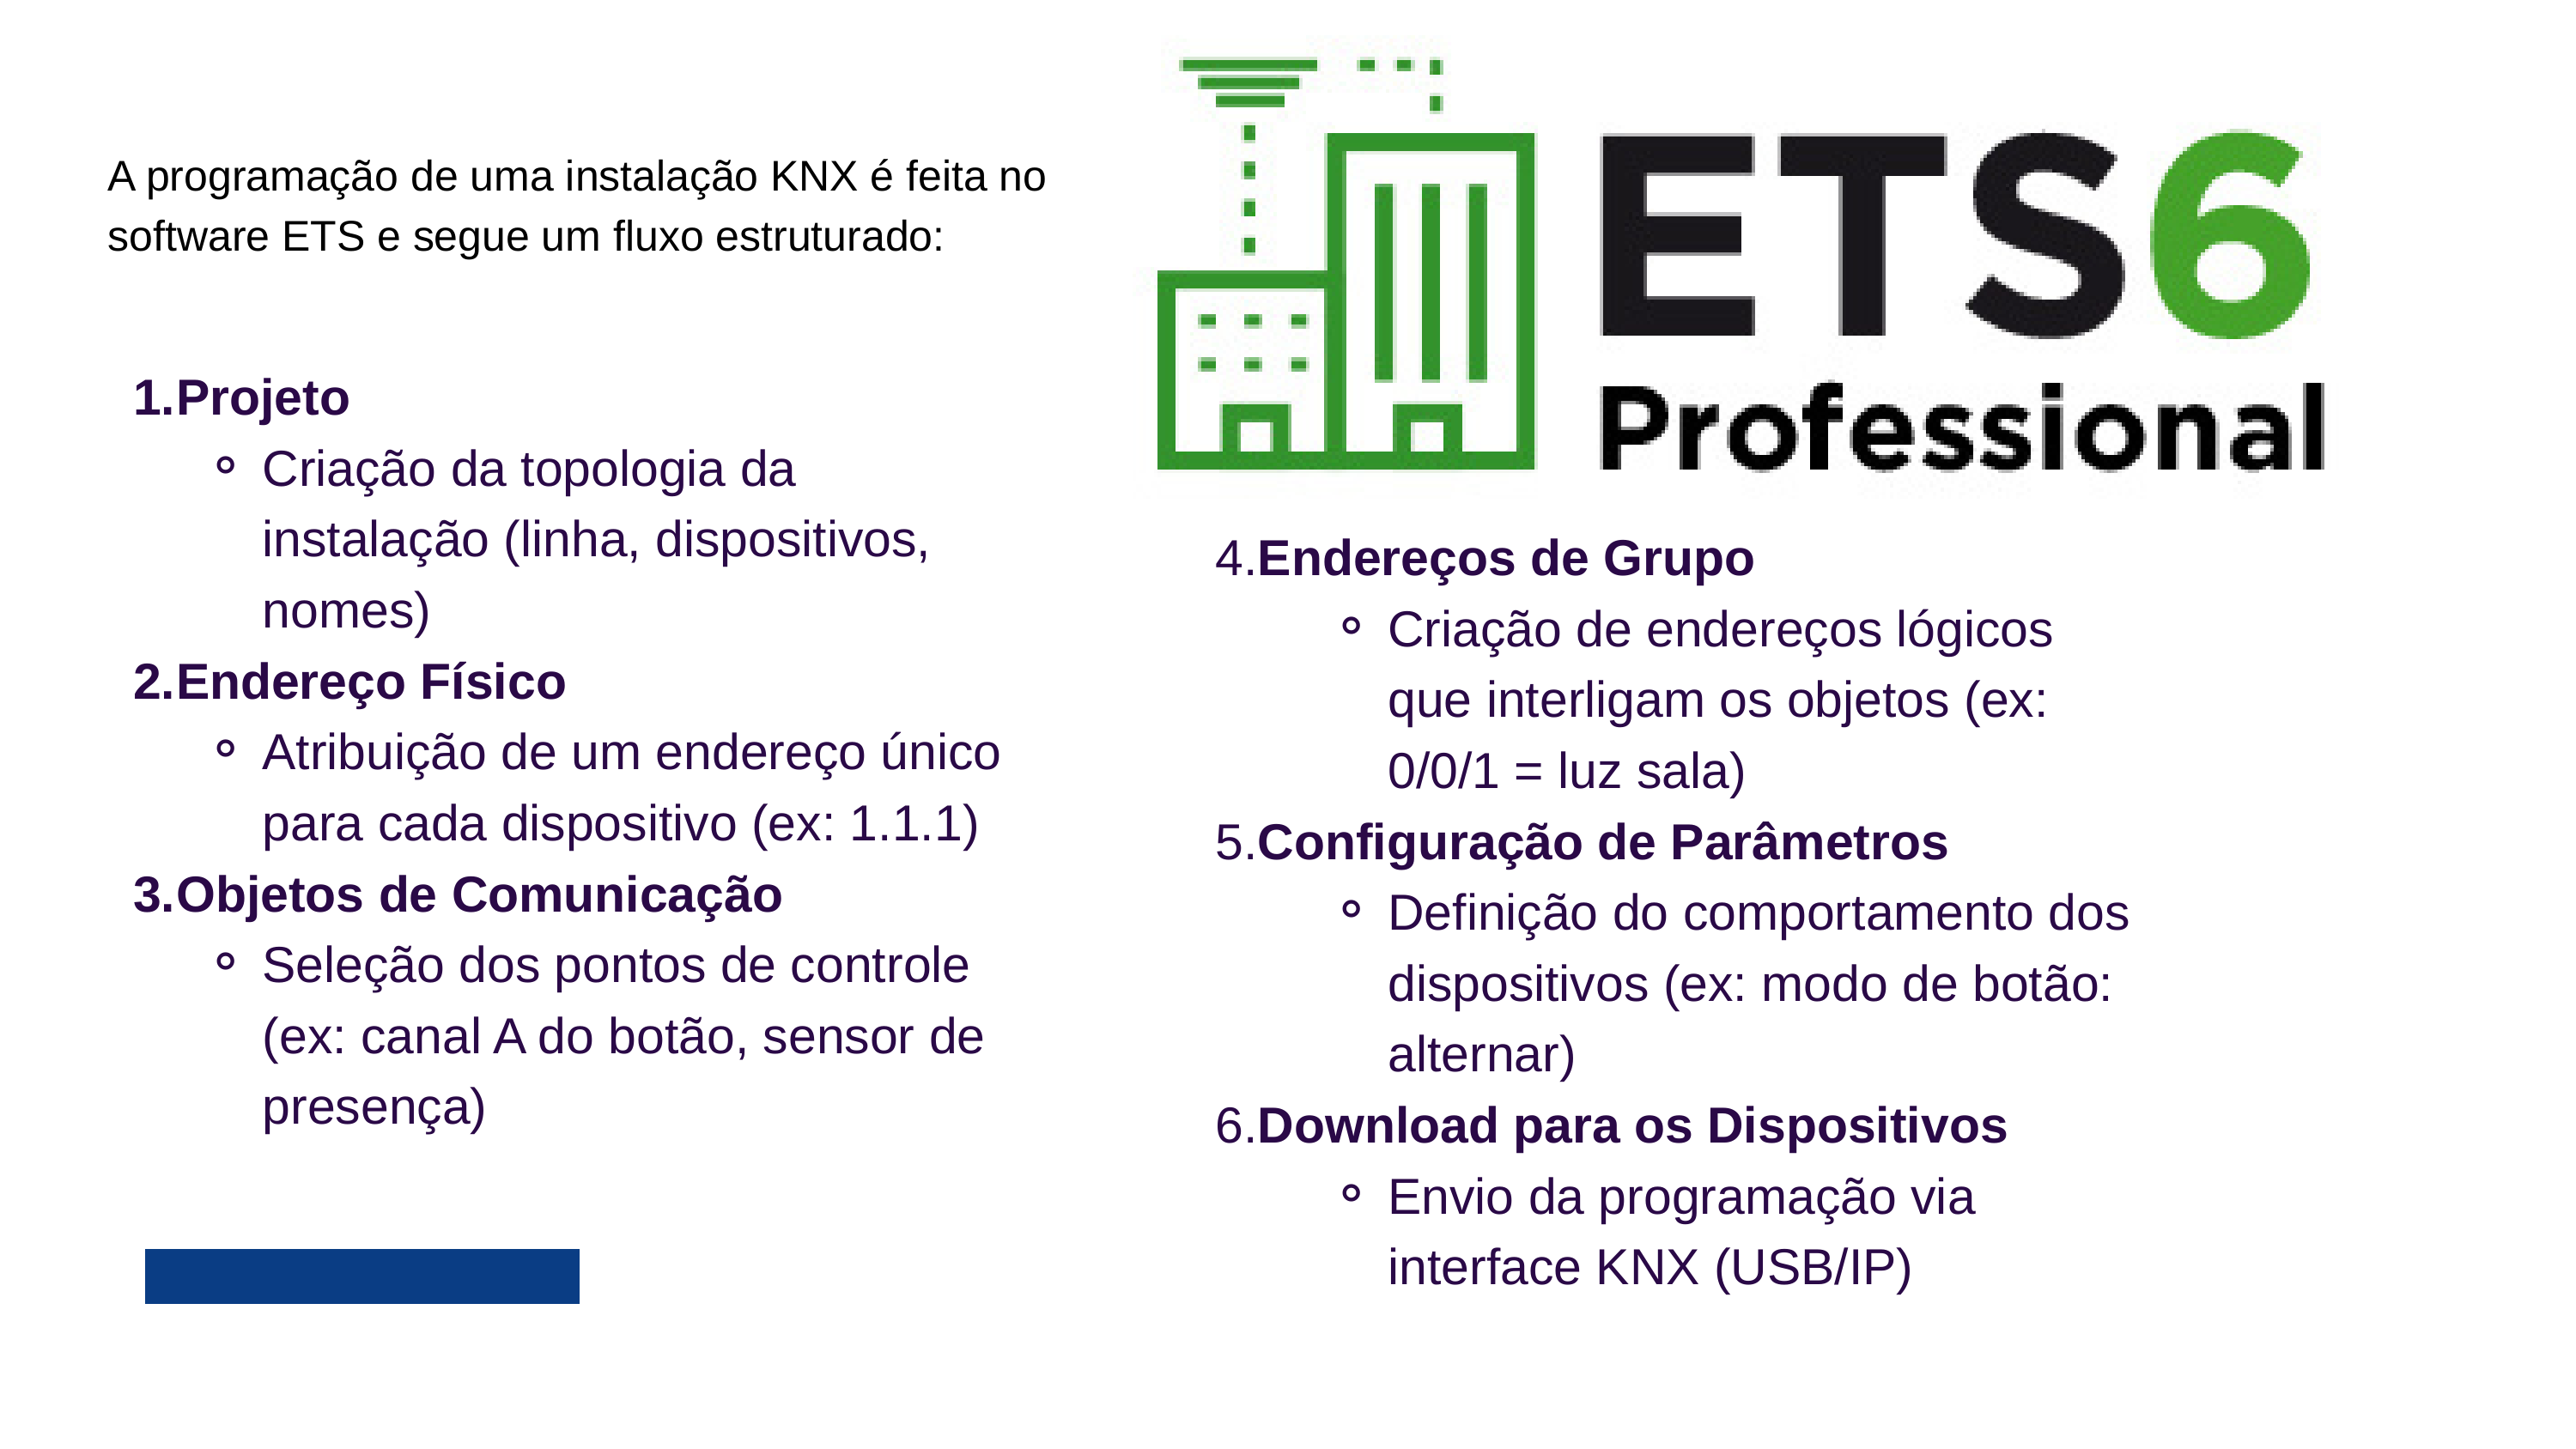

WE MARK OUR
A programação de uma instalação KNX é feita no software ETS e segue um fluxo estruturado:
CLIENT AREA
Projeto
Criação da topologia da instalação (linha, dispositivos, nomes)
Endereço Físico
Atribuição de um endereço único para cada dispositivo (ex: 1.1.1)
Objetos de Comunicação
Seleção dos pontos de controle (ex: canal A do botão, sensor de presença)

4.Endereços de Grupo
Criação de endereços lógicos que interligam os objetos (ex: 0/0/1 = luz sala)
5.Configuração de Parâmetros
Definição do comportamento dos dispositivos (ex: modo de botão: alternar)
6.Download para os Dispositivos
Envio da programação via interface KNX (USB/IP)